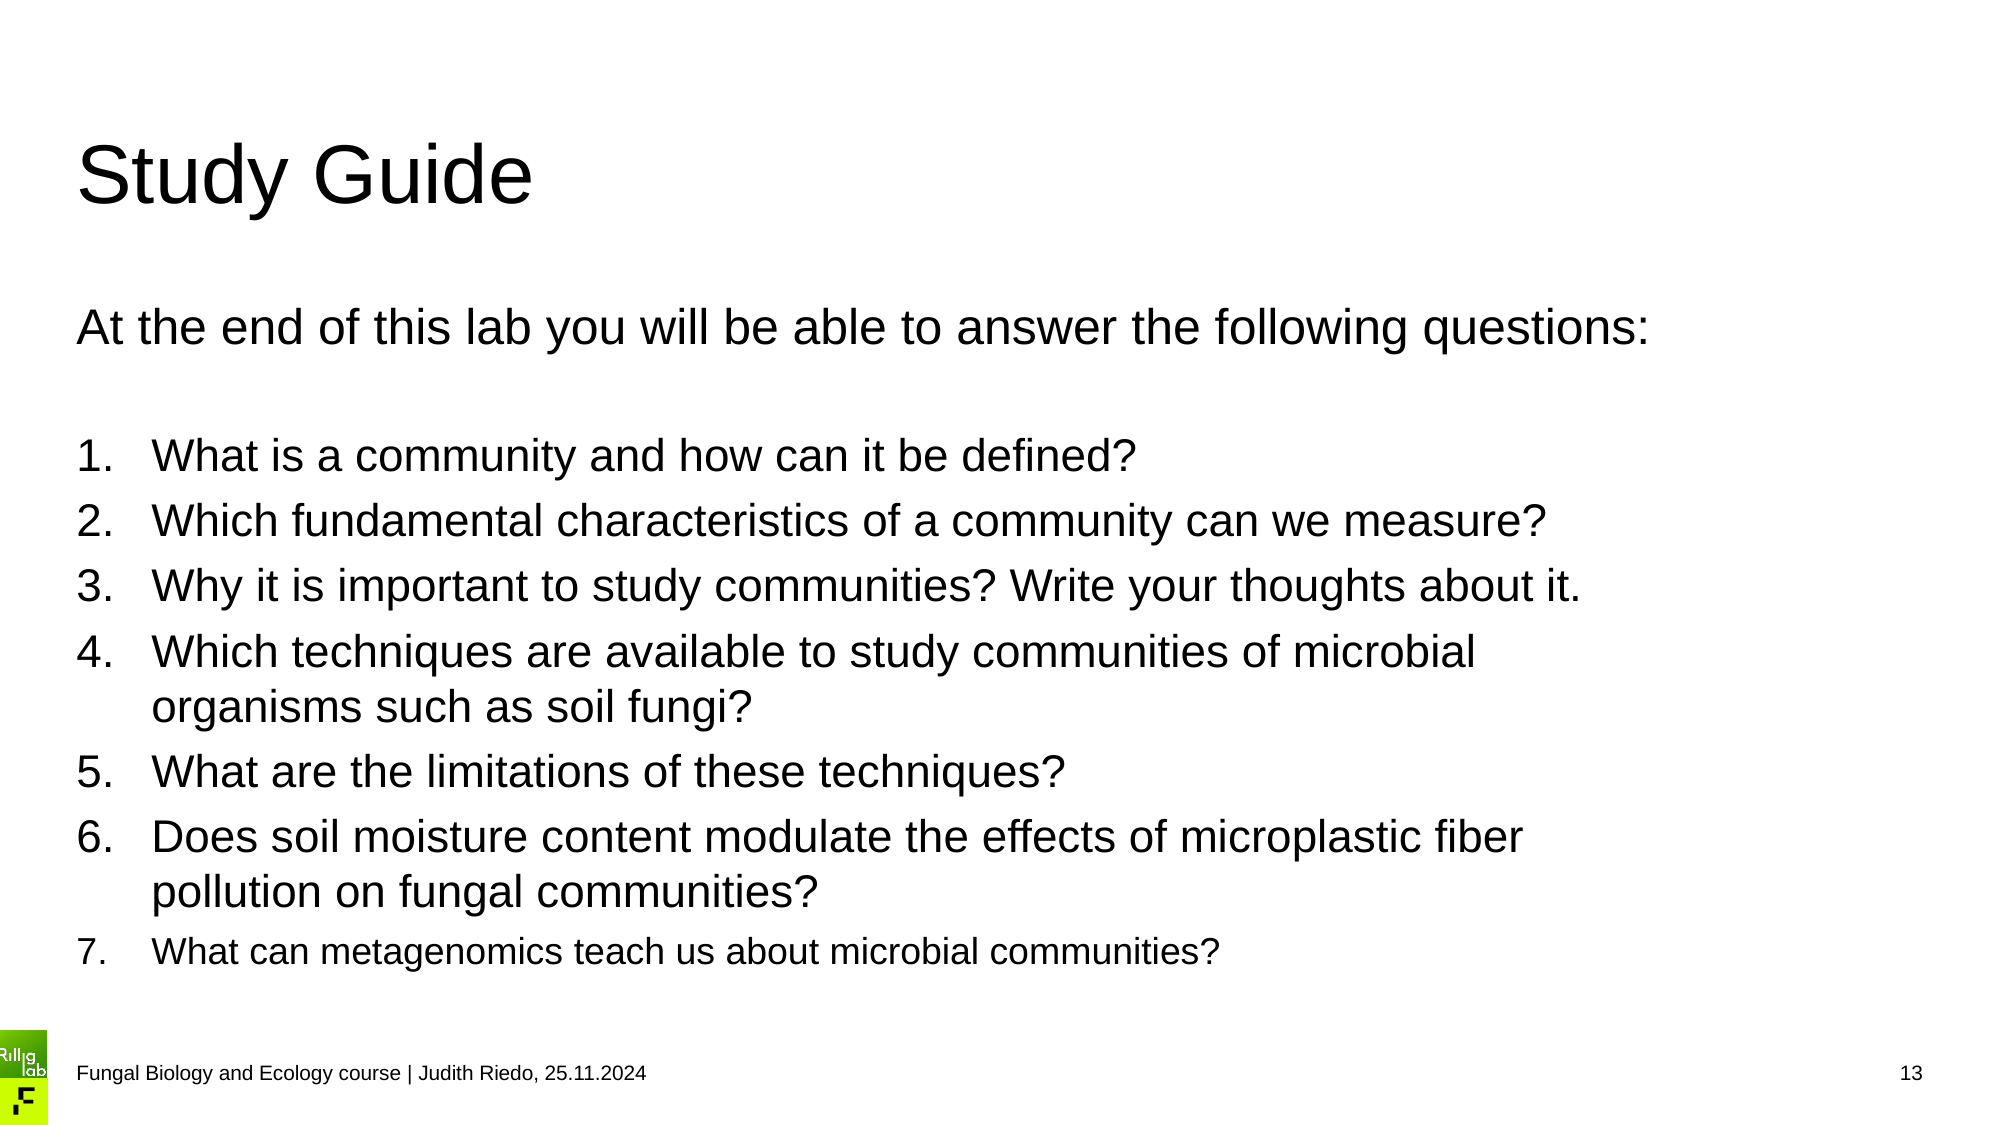

# Study Guide
At the end of this lab you will be able to answer the following questions:

What is a community and how can it be defined?
Which fundamental characteristics of a community can we measure?
Why it is important to study communities? Write your thoughts about it.
Which techniques are available to study communities of microbial organisms such as soil fungi?
What are the limitations of these techniques?
Does soil moisture content modulate the effects of microplastic fiber pollution on fungal communities?
What can metagenomics teach us about microbial communities?
13
Fungal Biology and Ecology course | Judith Riedo, 25.11.2024